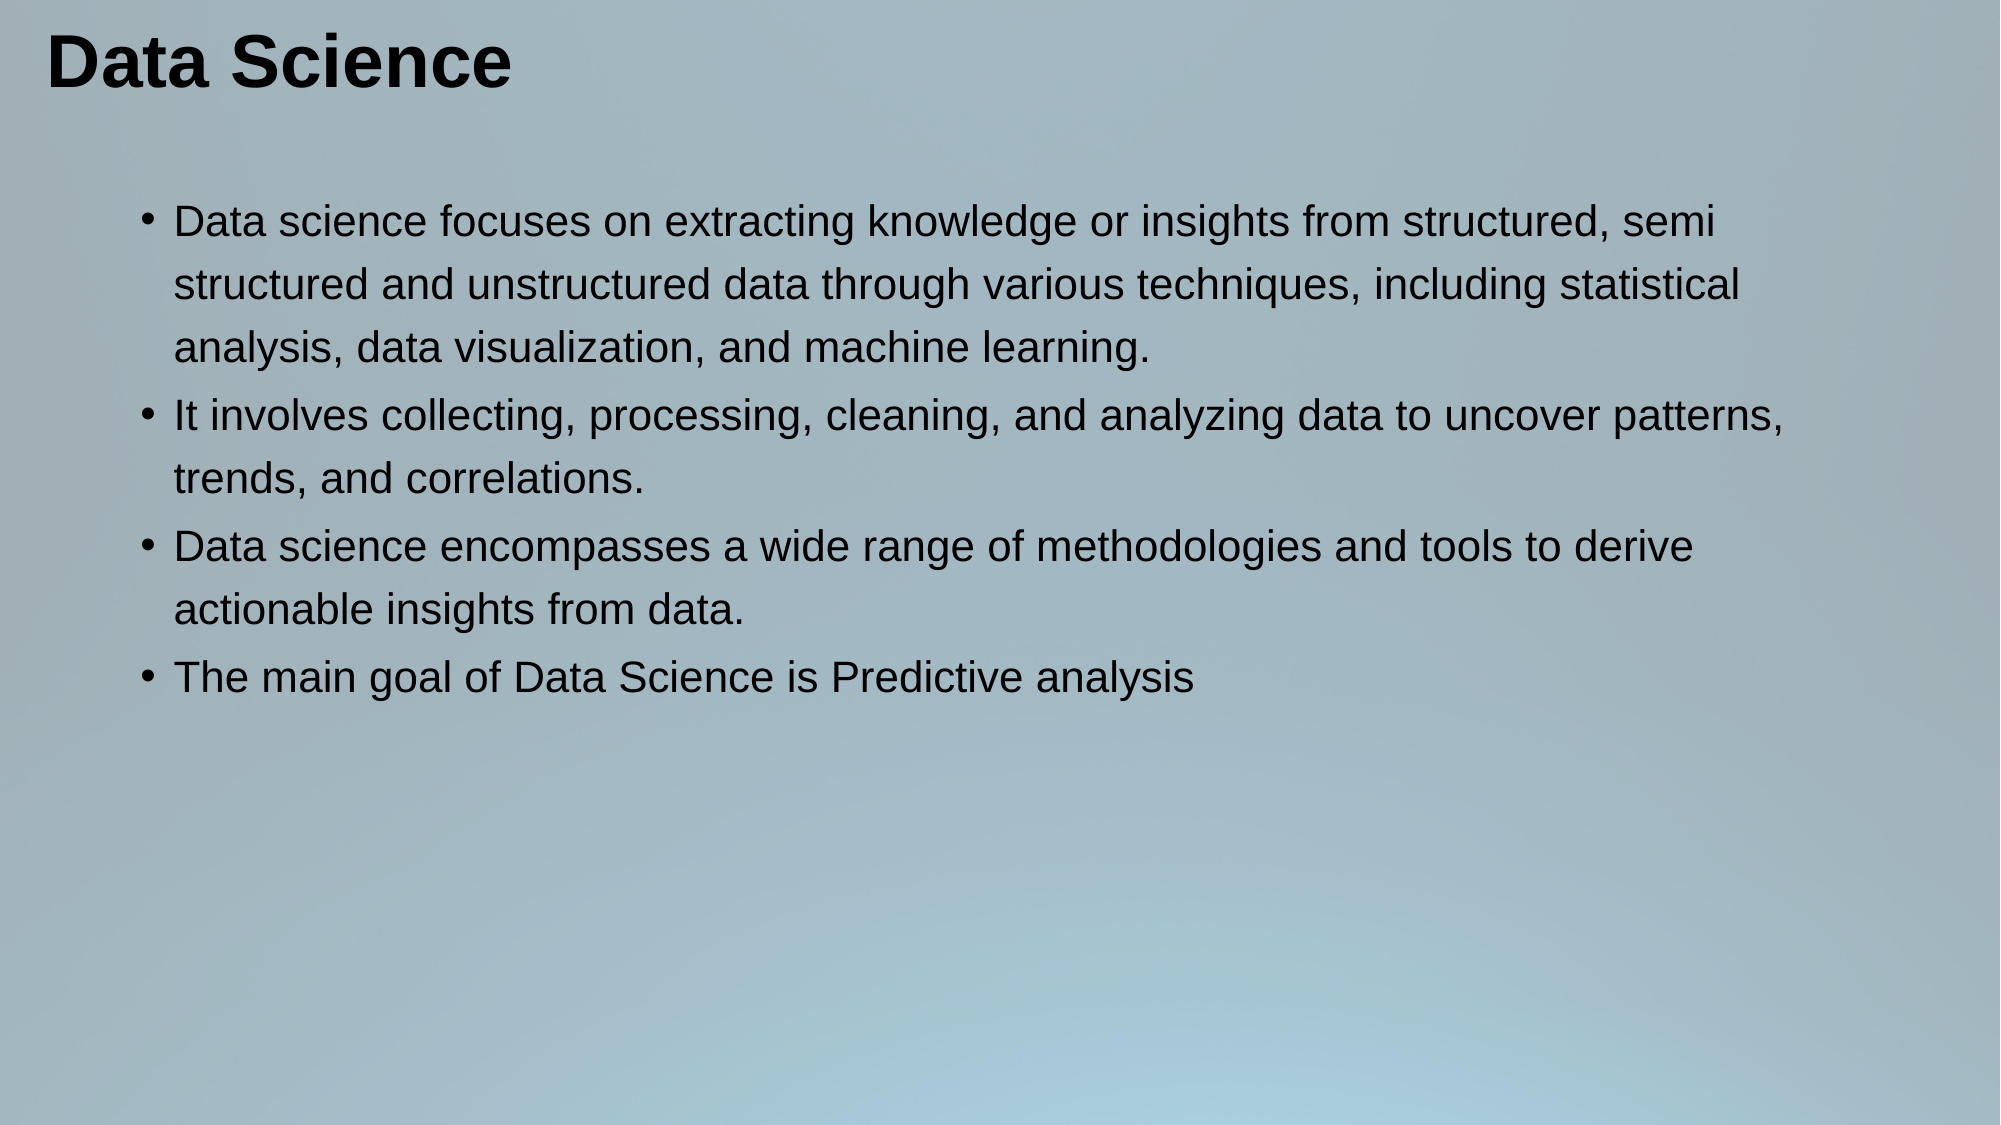

# Data Science
Data science focuses on extracting knowledge or insights from structured, semi structured and unstructured data through various techniques, including statistical analysis, data visualization, and machine learning.
It involves collecting, processing, cleaning, and analyzing data to uncover patterns, trends, and correlations.
Data science encompasses a wide range of methodologies and tools to derive actionable insights from data.
The main goal of Data Science is Predictive analysis